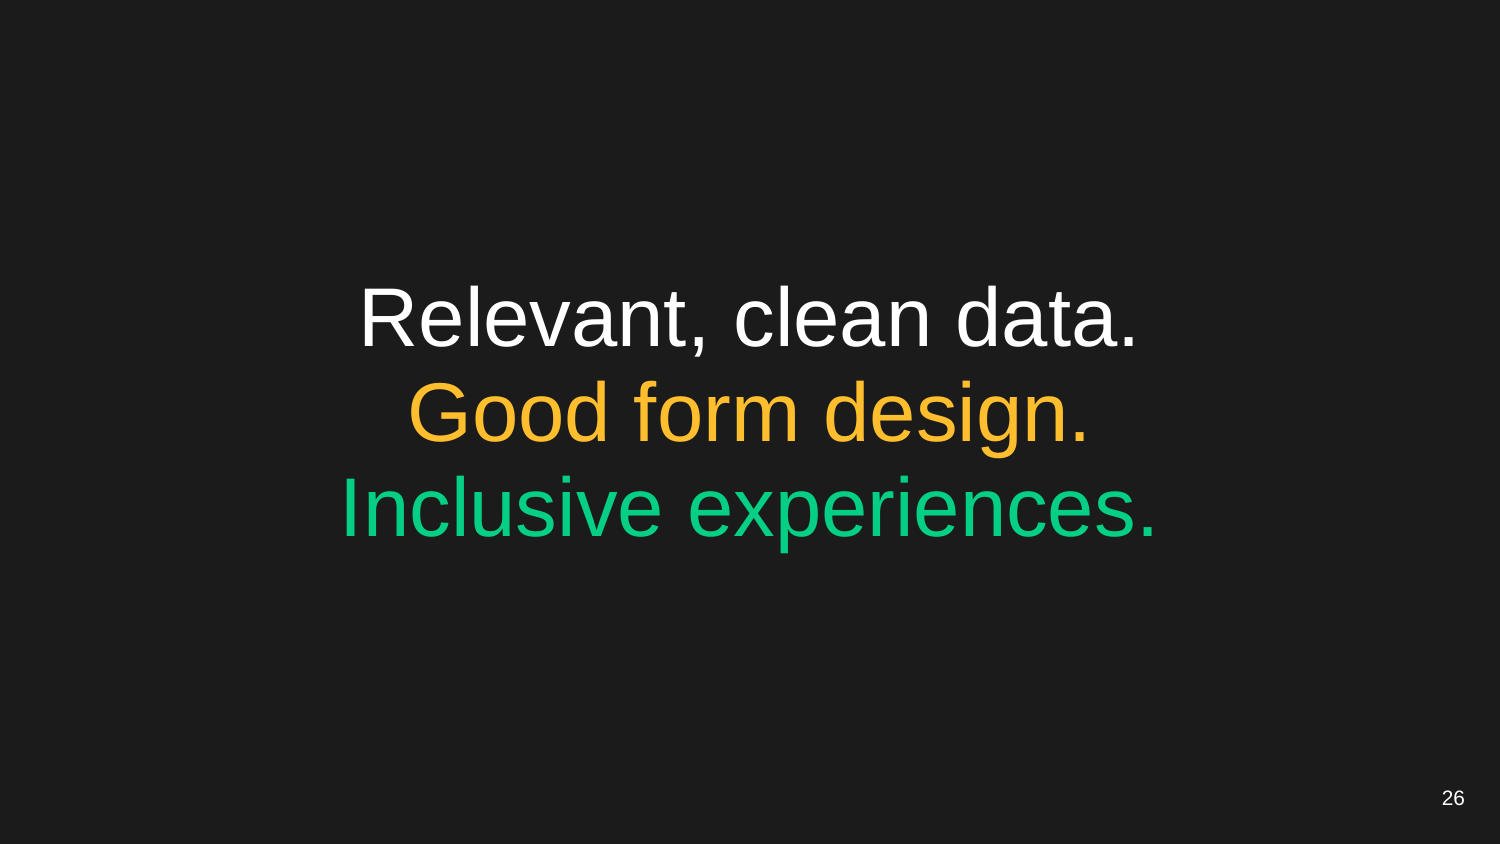

# Relevant, clean data.
Good form design.
Inclusive experiences.
26